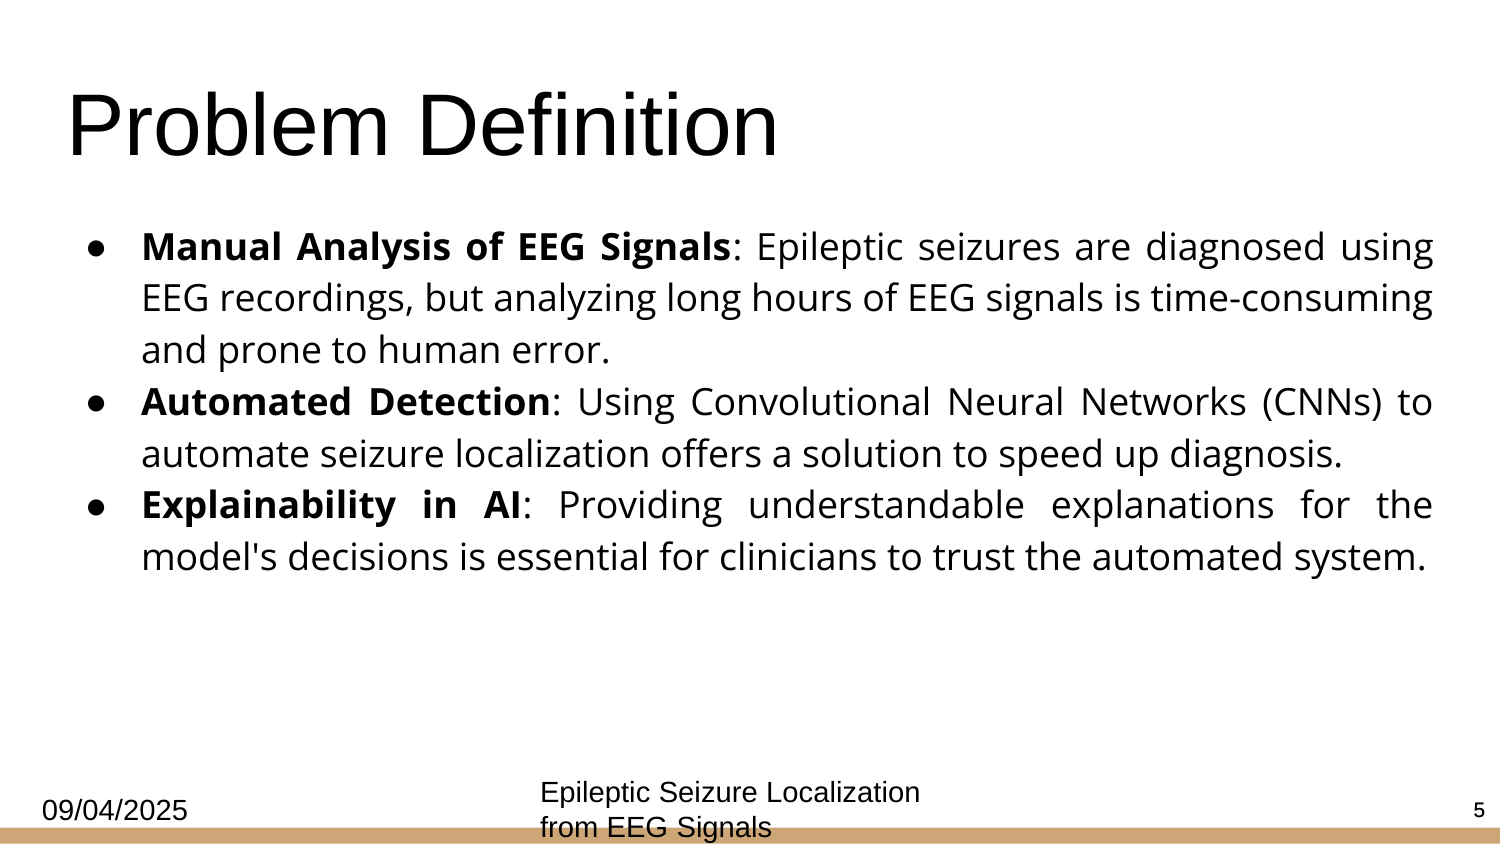

# Problem Definition
Manual Analysis of EEG Signals: Epileptic seizures are diagnosed using EEG recordings, but analyzing long hours of EEG signals is time-consuming and prone to human error.
Automated Detection: Using Convolutional Neural Networks (CNNs) to automate seizure localization offers a solution to speed up diagnosis.
Explainability in AI: Providing understandable explanations for the model's decisions is essential for clinicians to trust the automated system.

5
5
09/04/2025
Epileptic Seizure Localization from EEG Signals